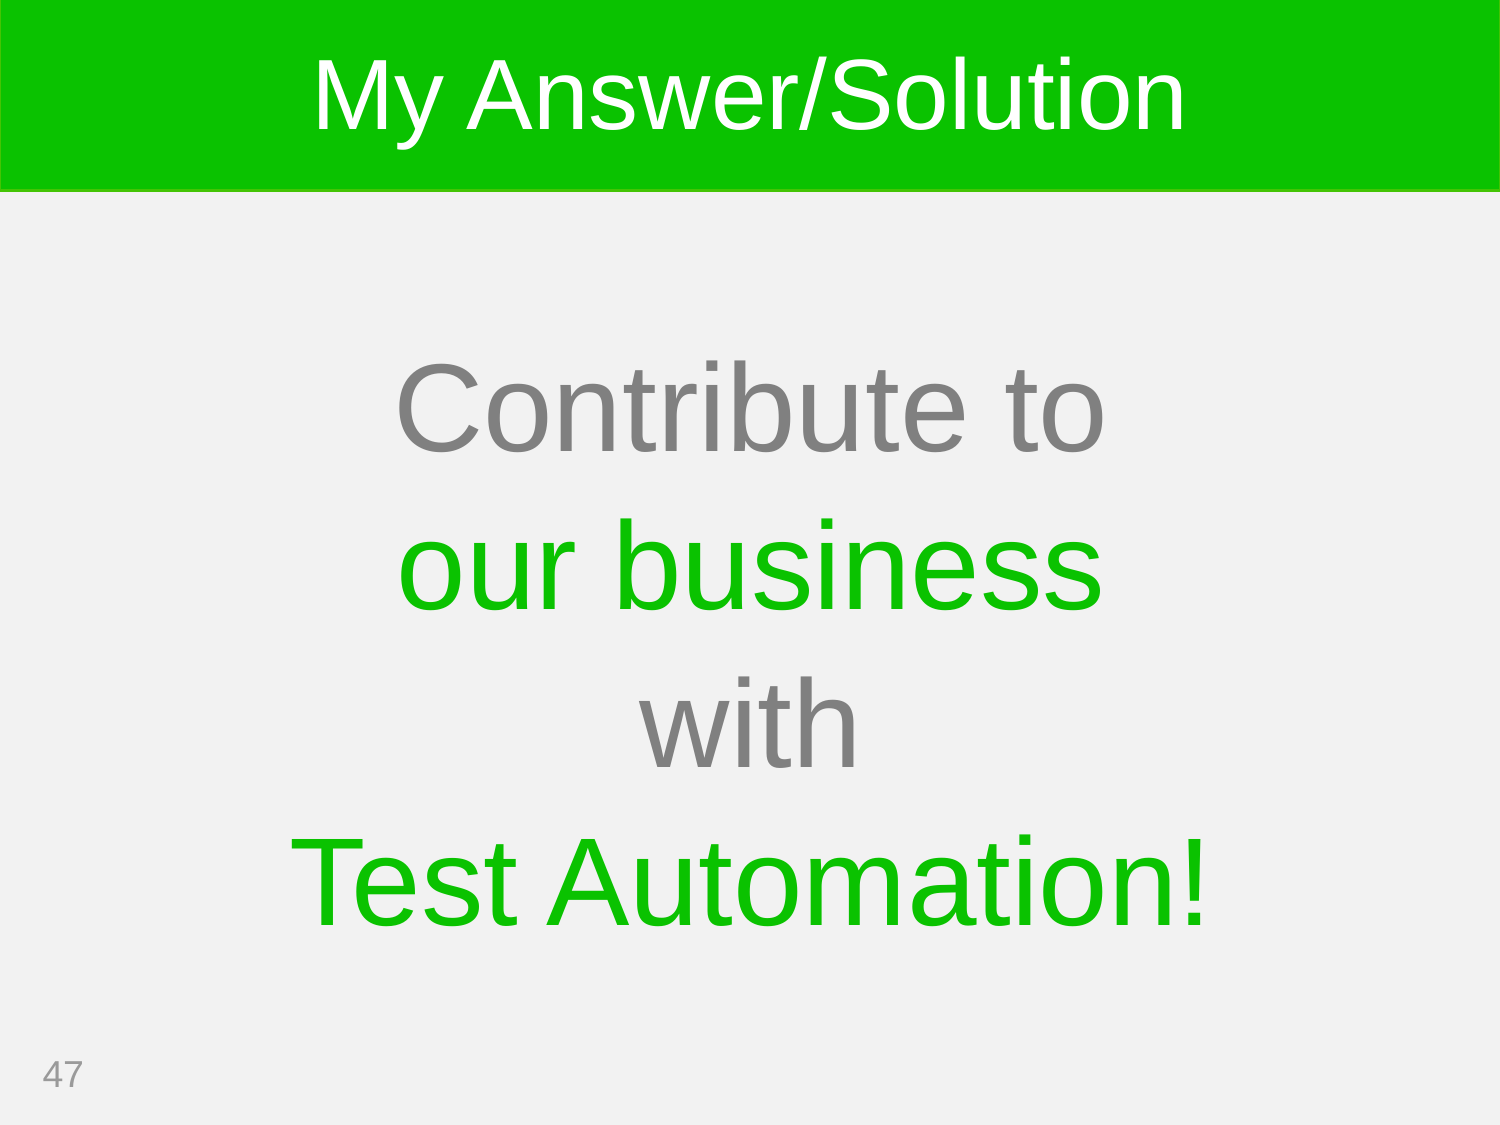

# My Answer/Solution
Contribute to
our business
with
Test Automation!
47